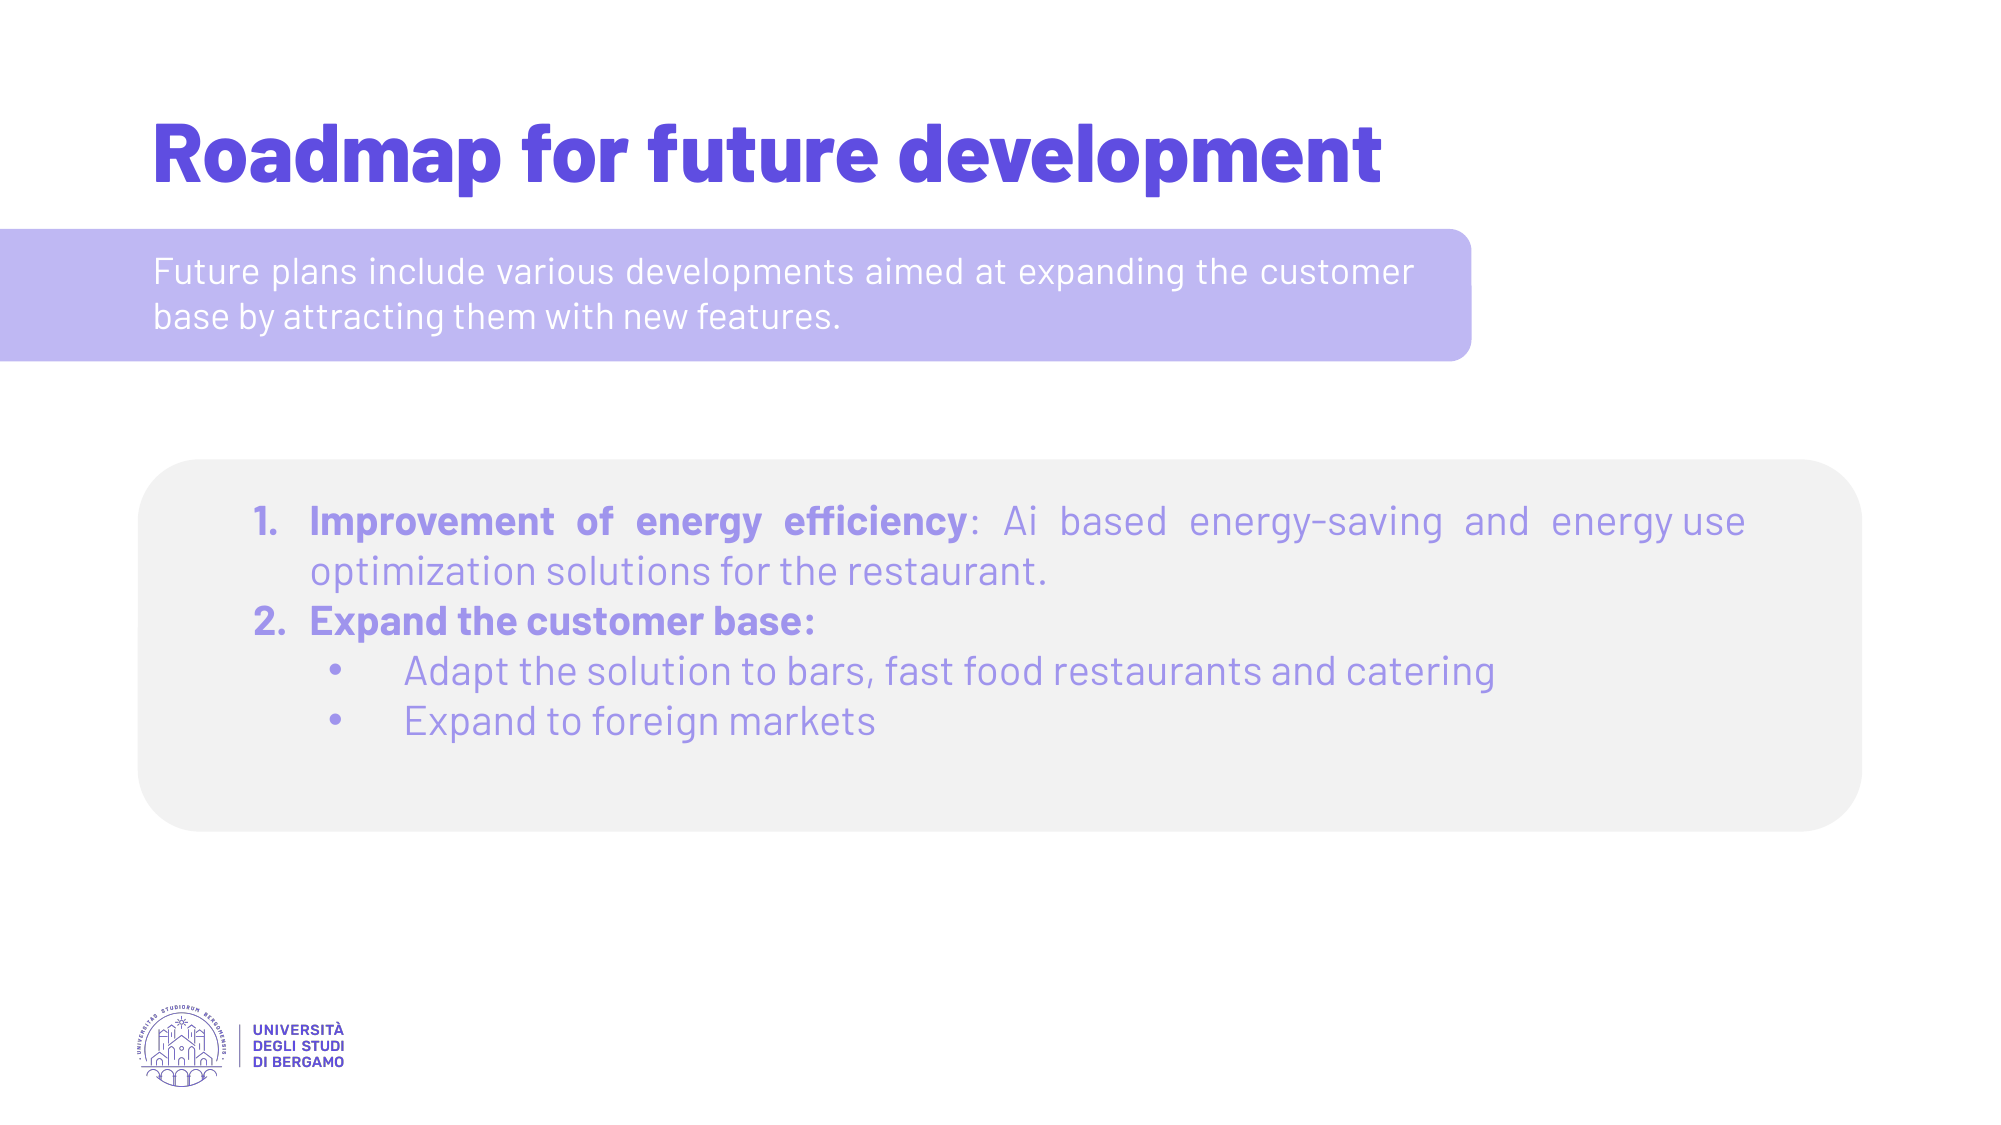

Roadmap for future development

Future plans include various developments aimed at expanding the customer base by attracting them with new features.

Improvement of energy efficiency: Ai based energy-saving and energy use optimization solutions for the restaurant.
Expand the customer base:
Adapt the solution to bars, fast food restaurants and catering
Expand to foreign markets